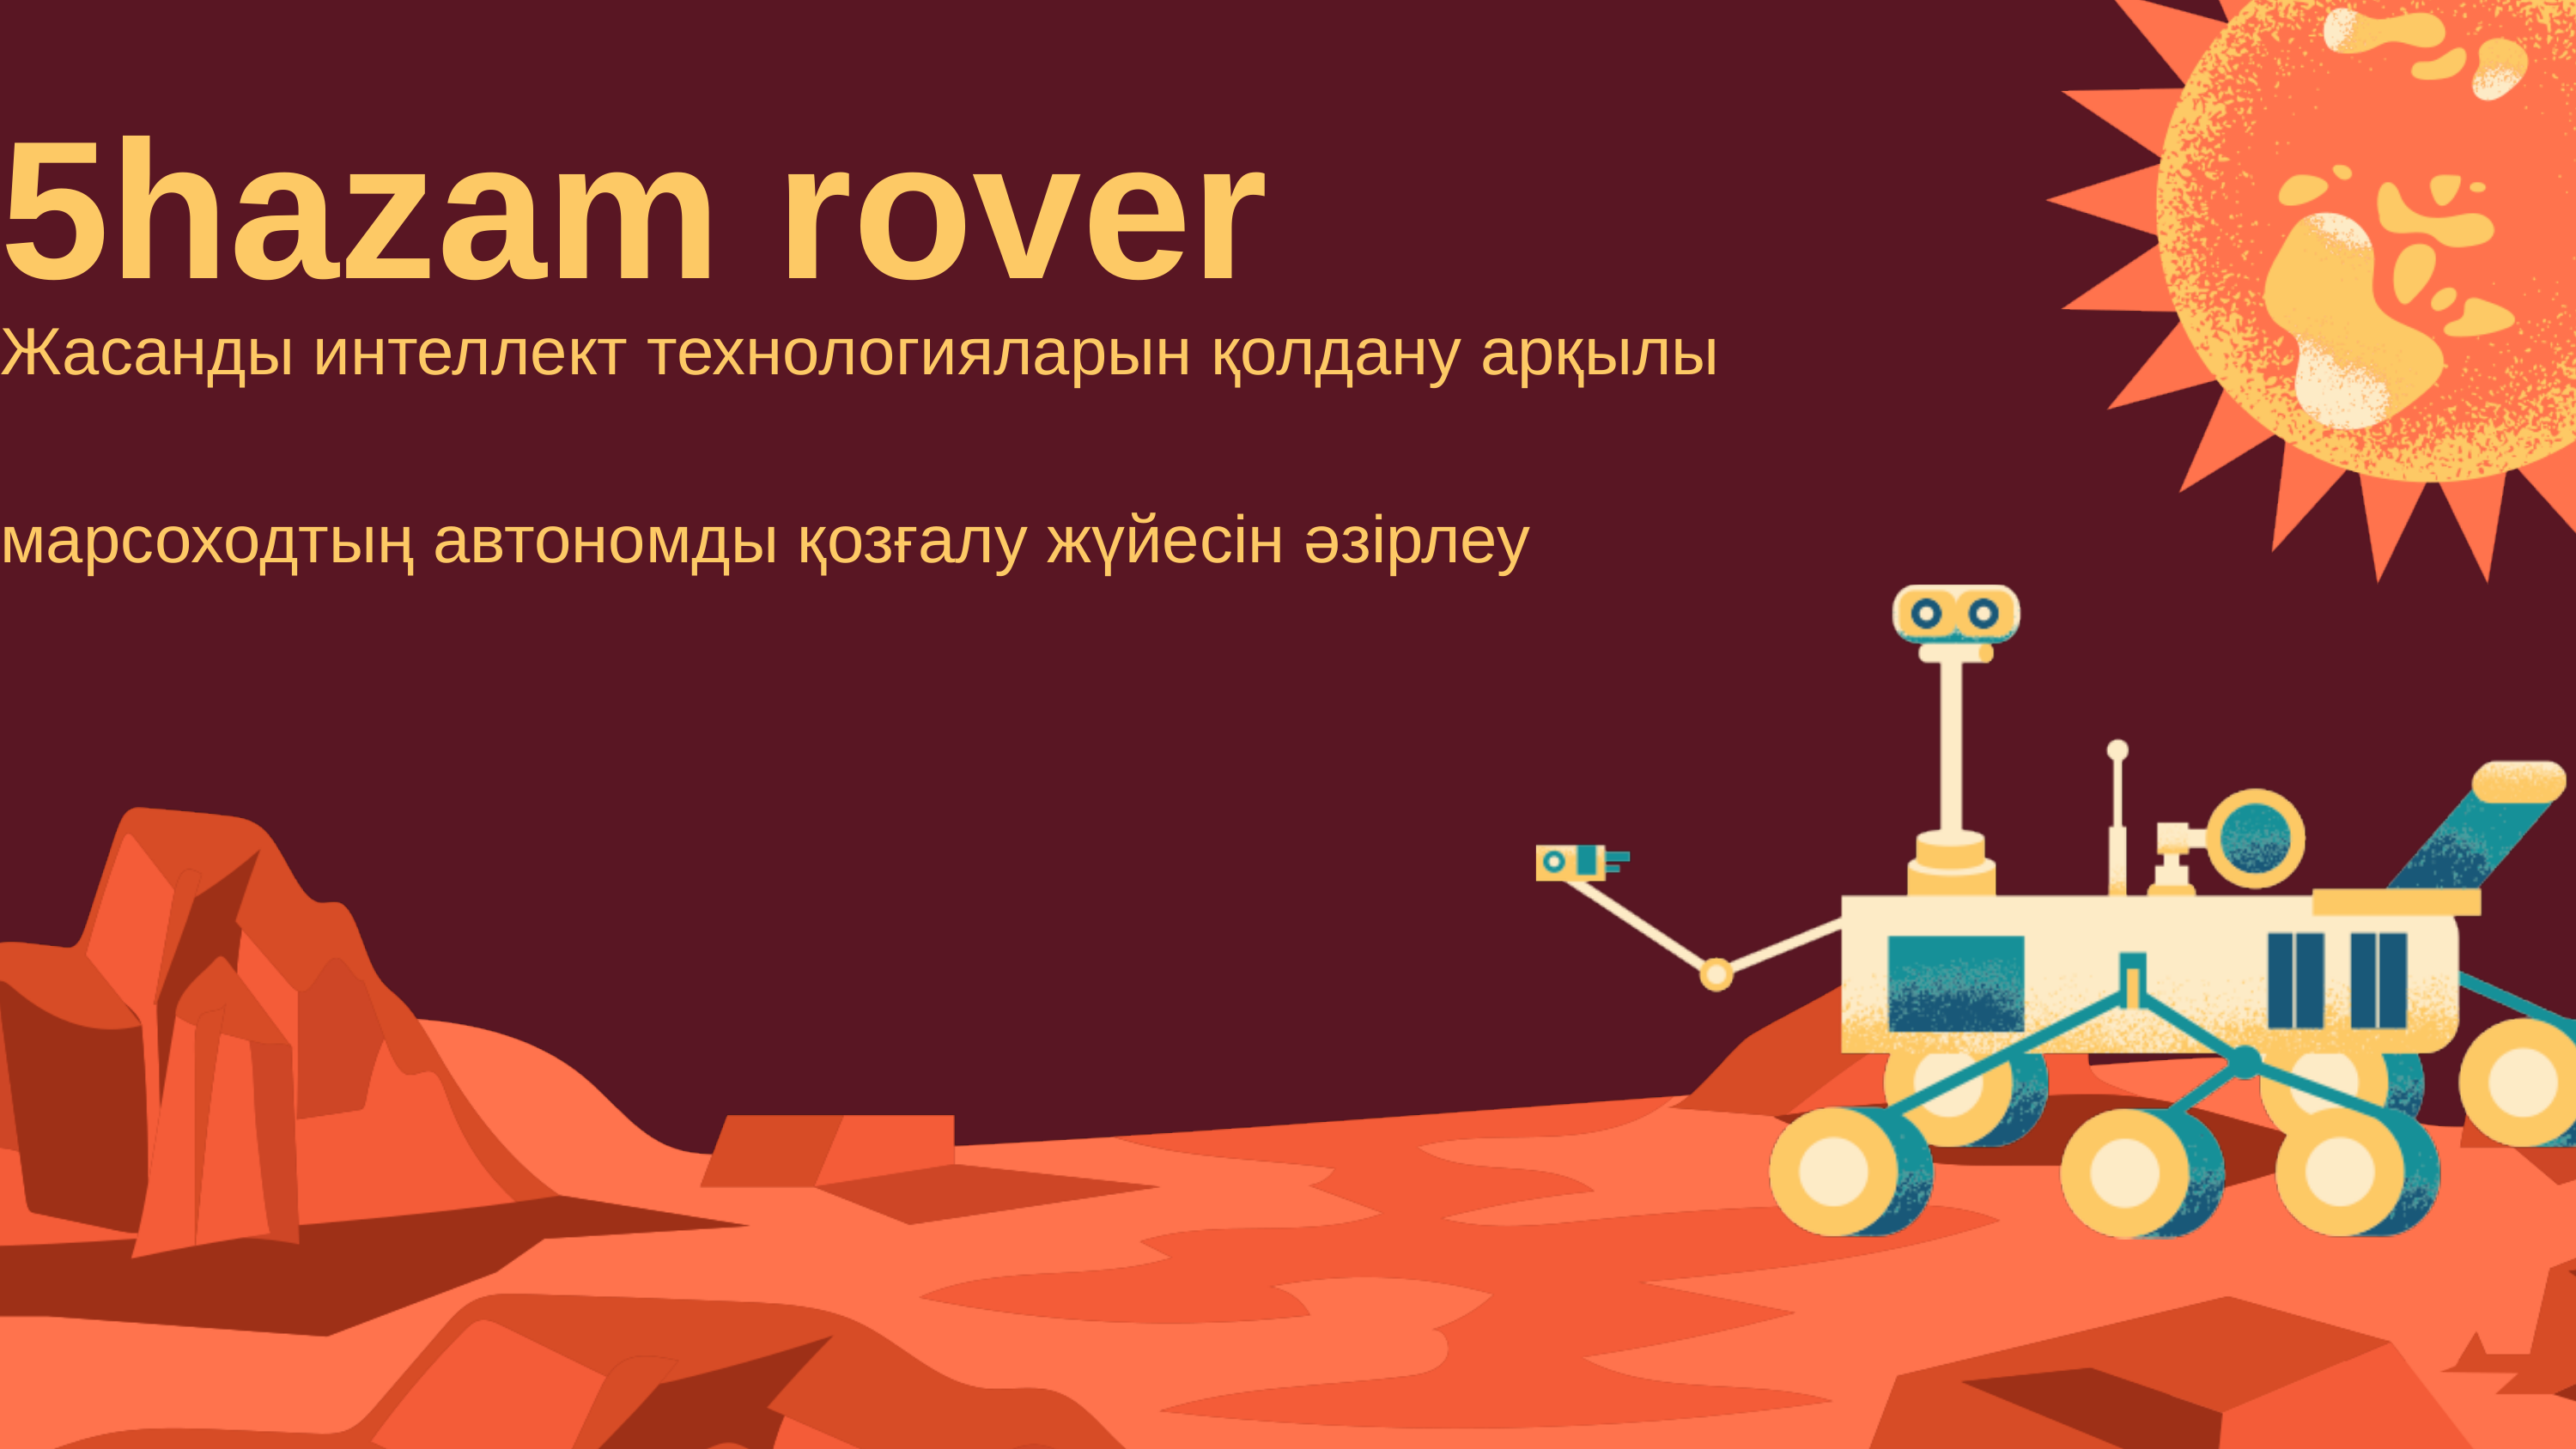

5hazam rover
Жасанды интеллект технологияларын қолдану арқылы
марсоходтың автономды қозғалу жүйесін әзірлеу